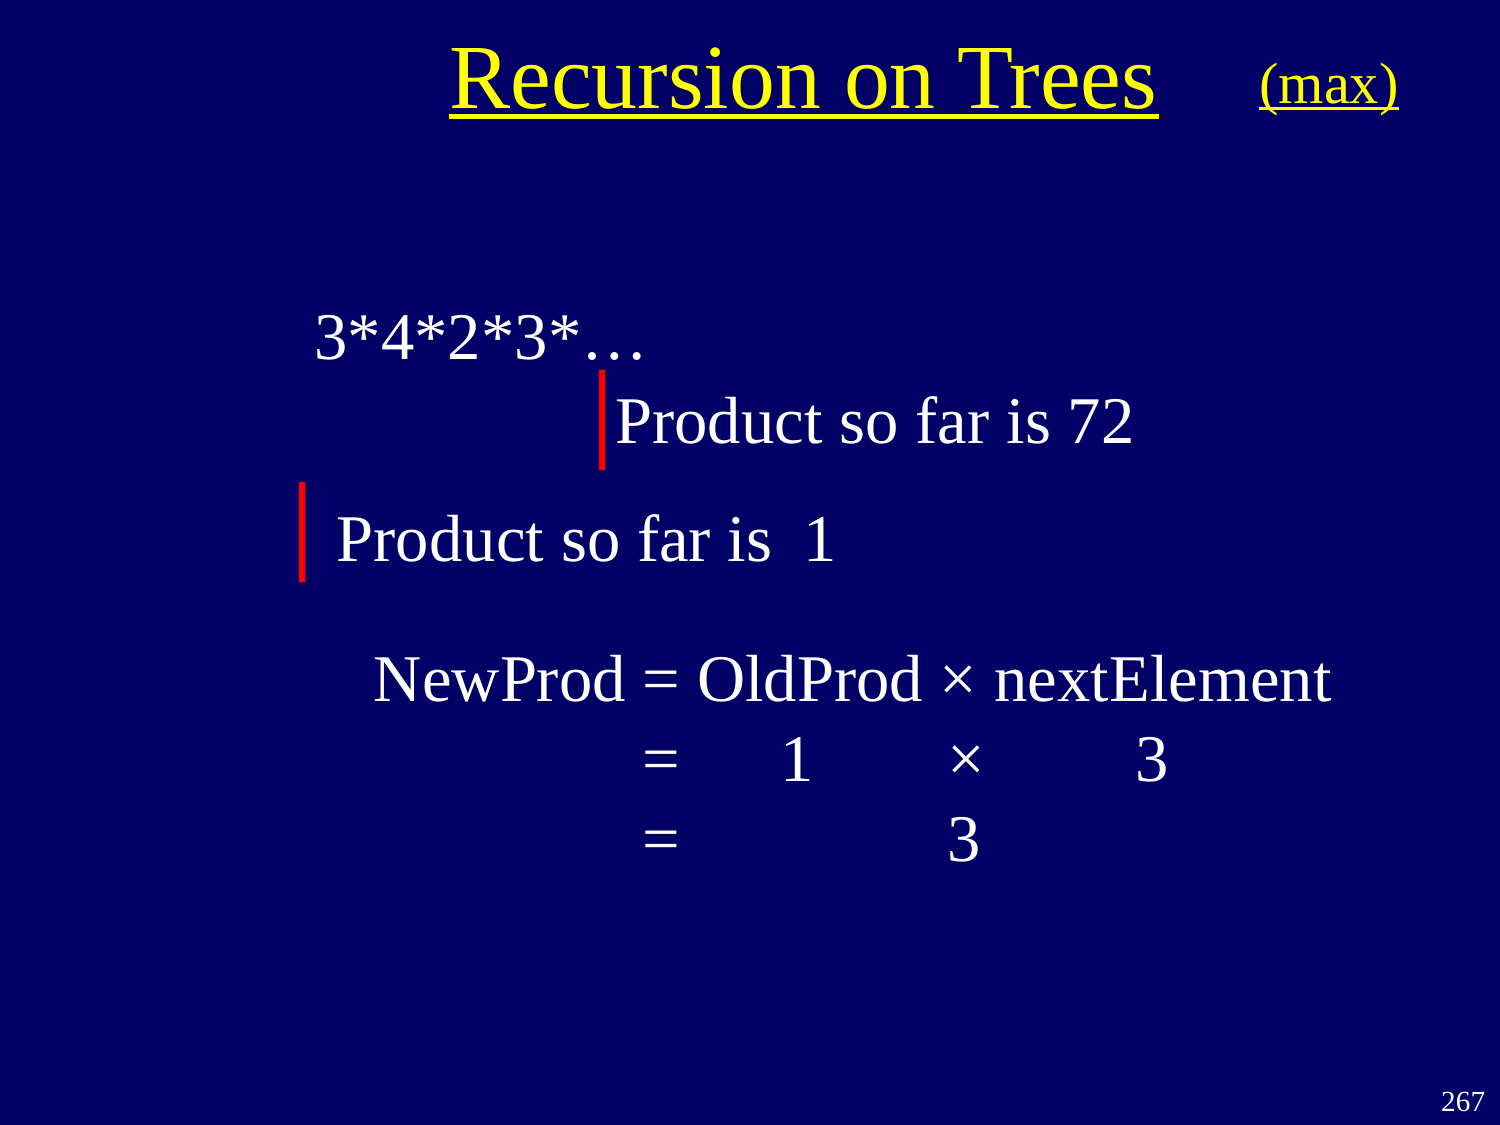

Recursion on Trees
(max)
3*4*2*3*…
Product so far is 72

Product so far is
1
NewProd = OldProd × nextElement
                =      1        ×         3
                =                3